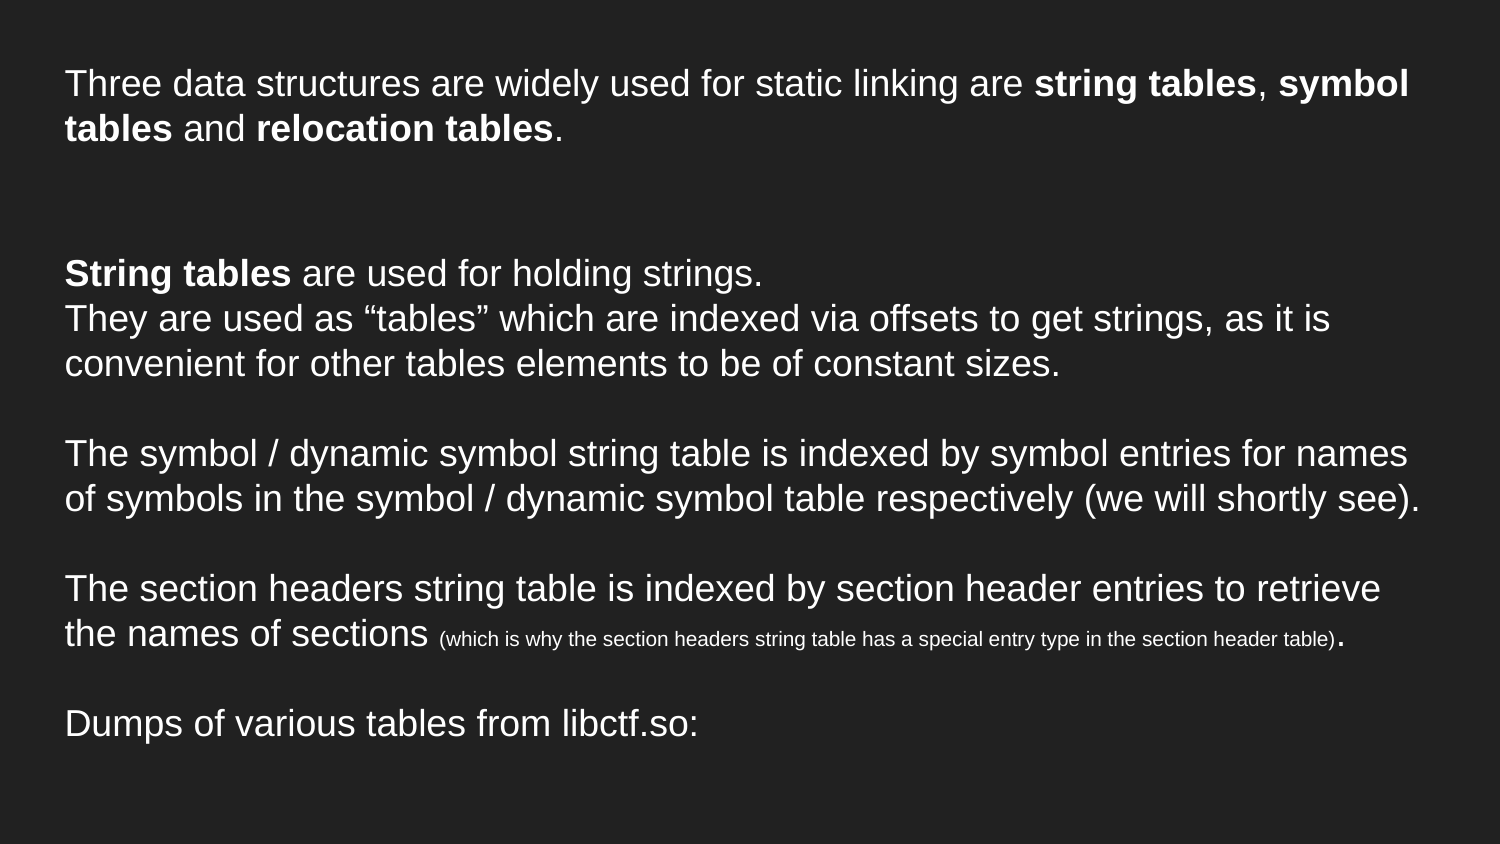

Three data structures are widely used for static linking are string tables, symbol tables and relocation tables.
String tables are used for holding strings.
They are used as “tables” which are indexed via offsets to get strings, as it is convenient for other tables elements to be of constant sizes.

The symbol / dynamic symbol string table is indexed by symbol entries for names of symbols in the symbol / dynamic symbol table respectively (we will shortly see).

The section headers string table is indexed by section header entries to retrieve the names of sections (which is why the section headers string table has a special entry type in the section header table).

Dumps of various tables from libctf.so: